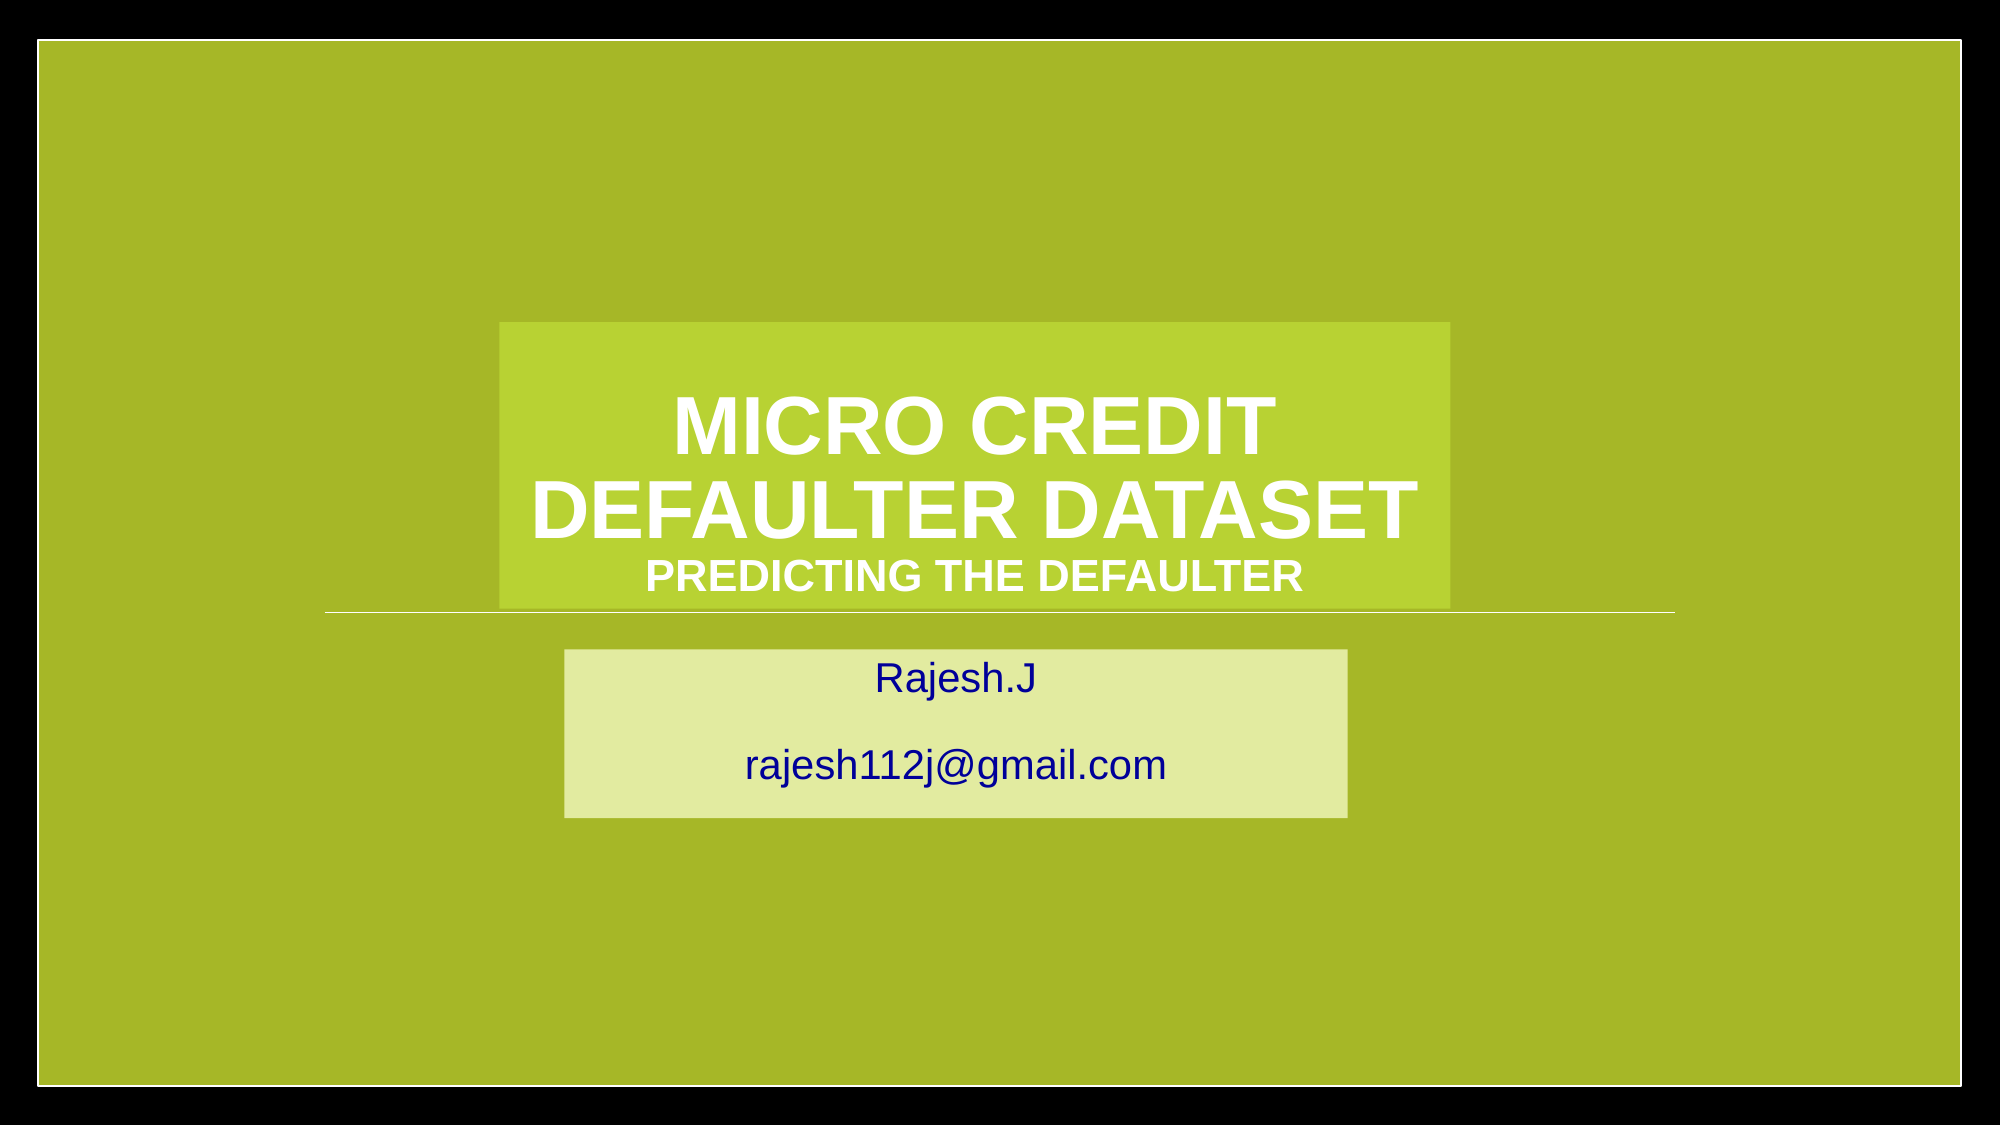

# Micro Credit Defaulter Dataset Predicting the defaulter
Rajesh.J
rajesh112j@gmail.com